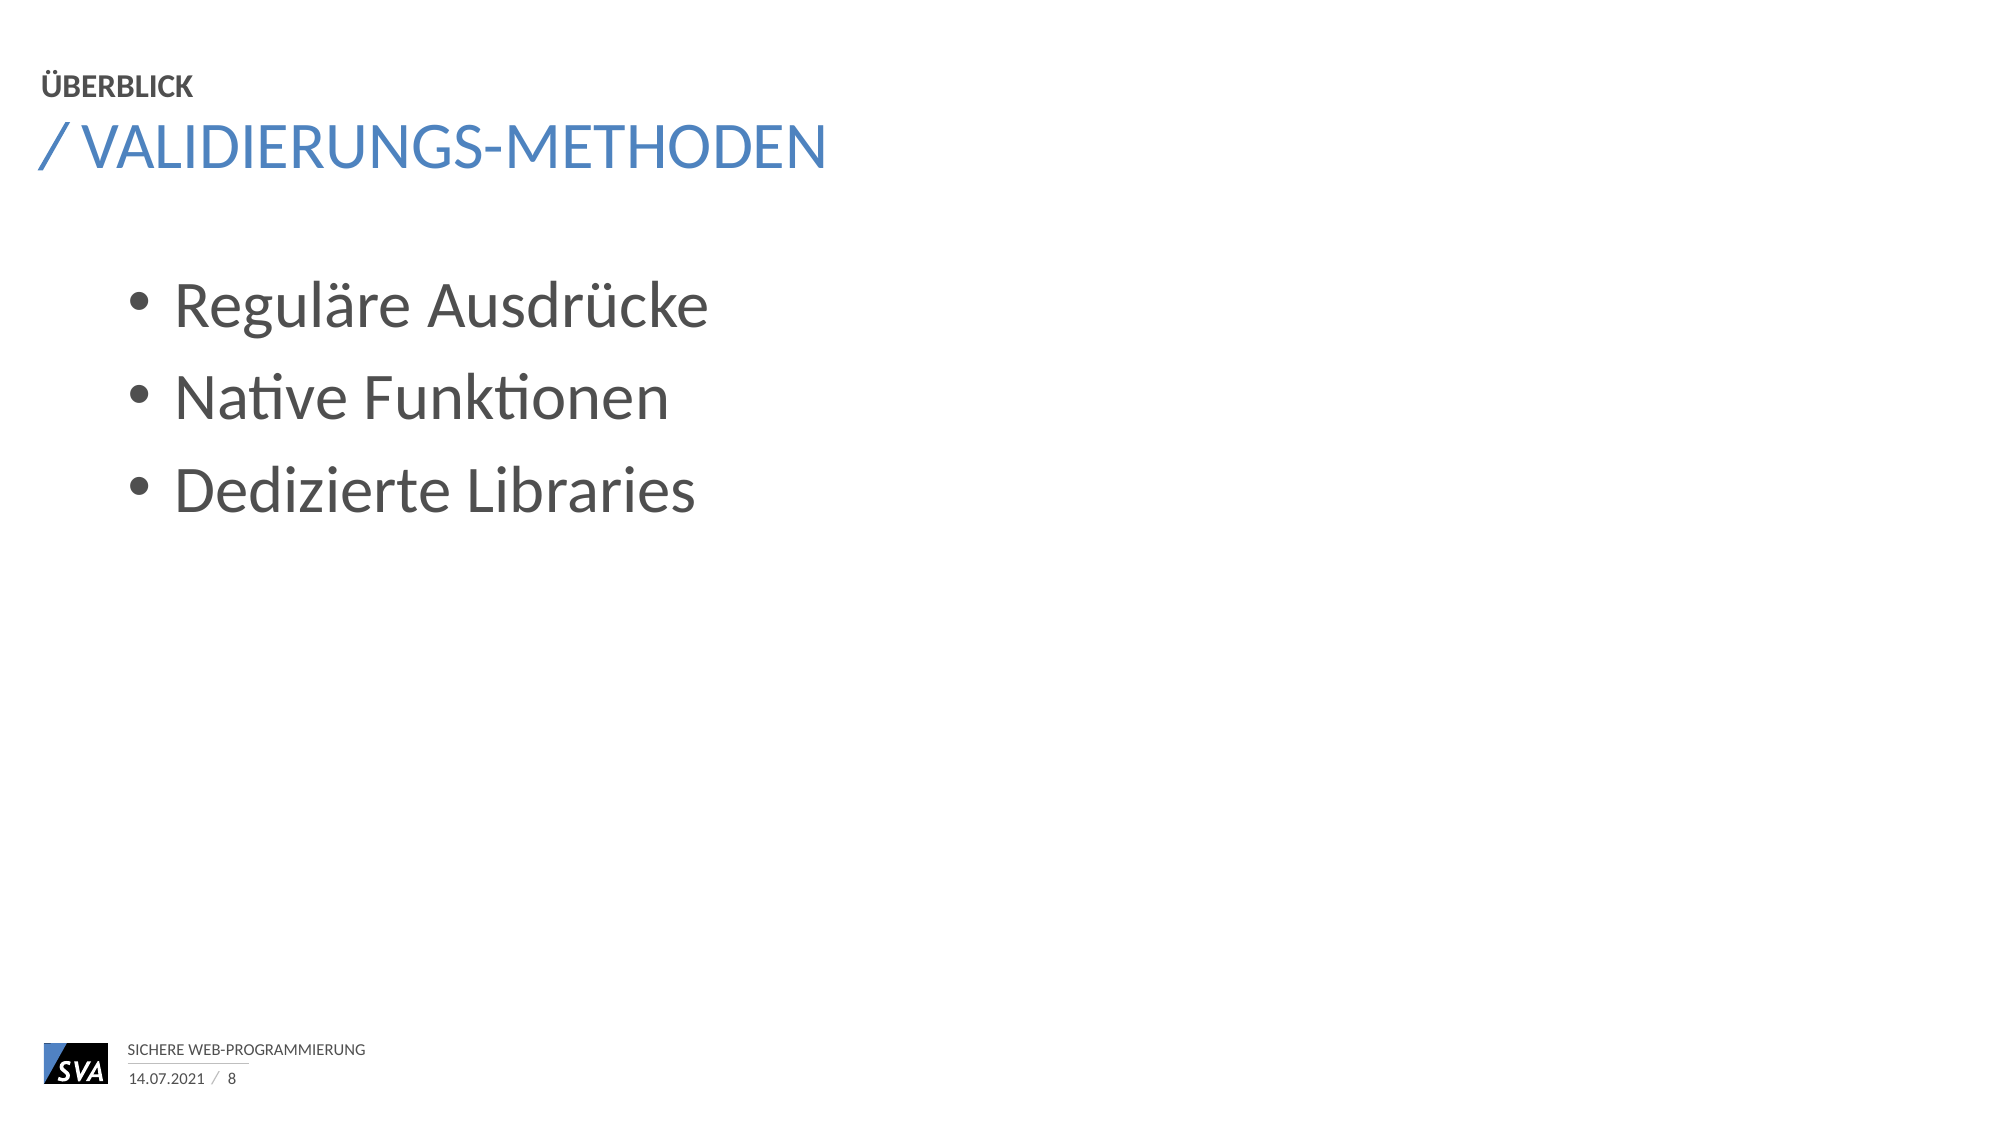

Überblick
# Validierungs-Methoden
Reguläre Ausdrücke
Native Funktionen
Dedizierte Libraries
Sichere Web-Programmierung
14.07.2021
8